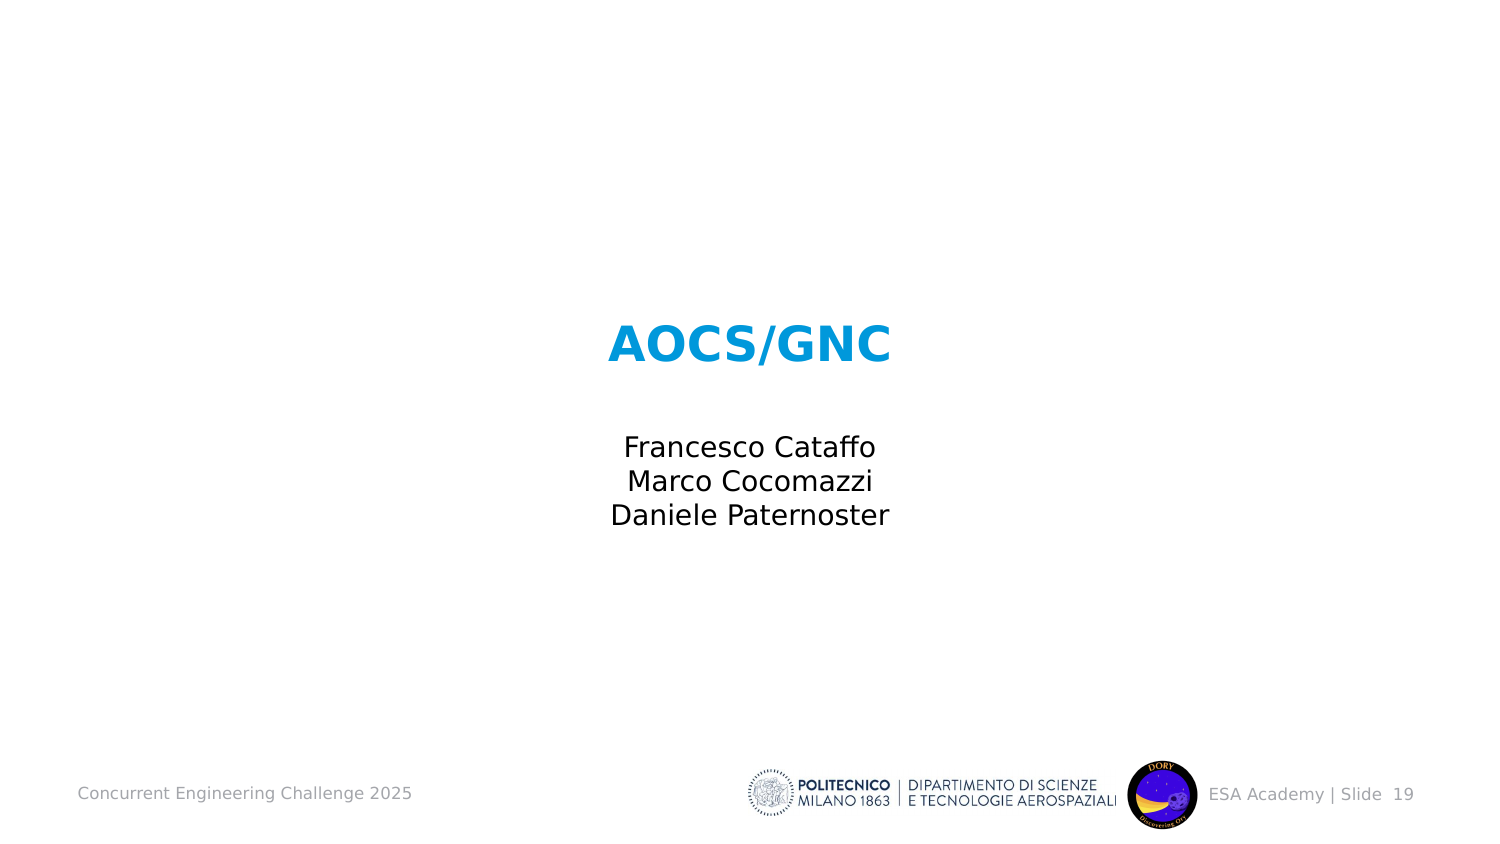

# AOCS/GNC Francesco Cataffo Marco Cocomazzi Daniele Paternoster